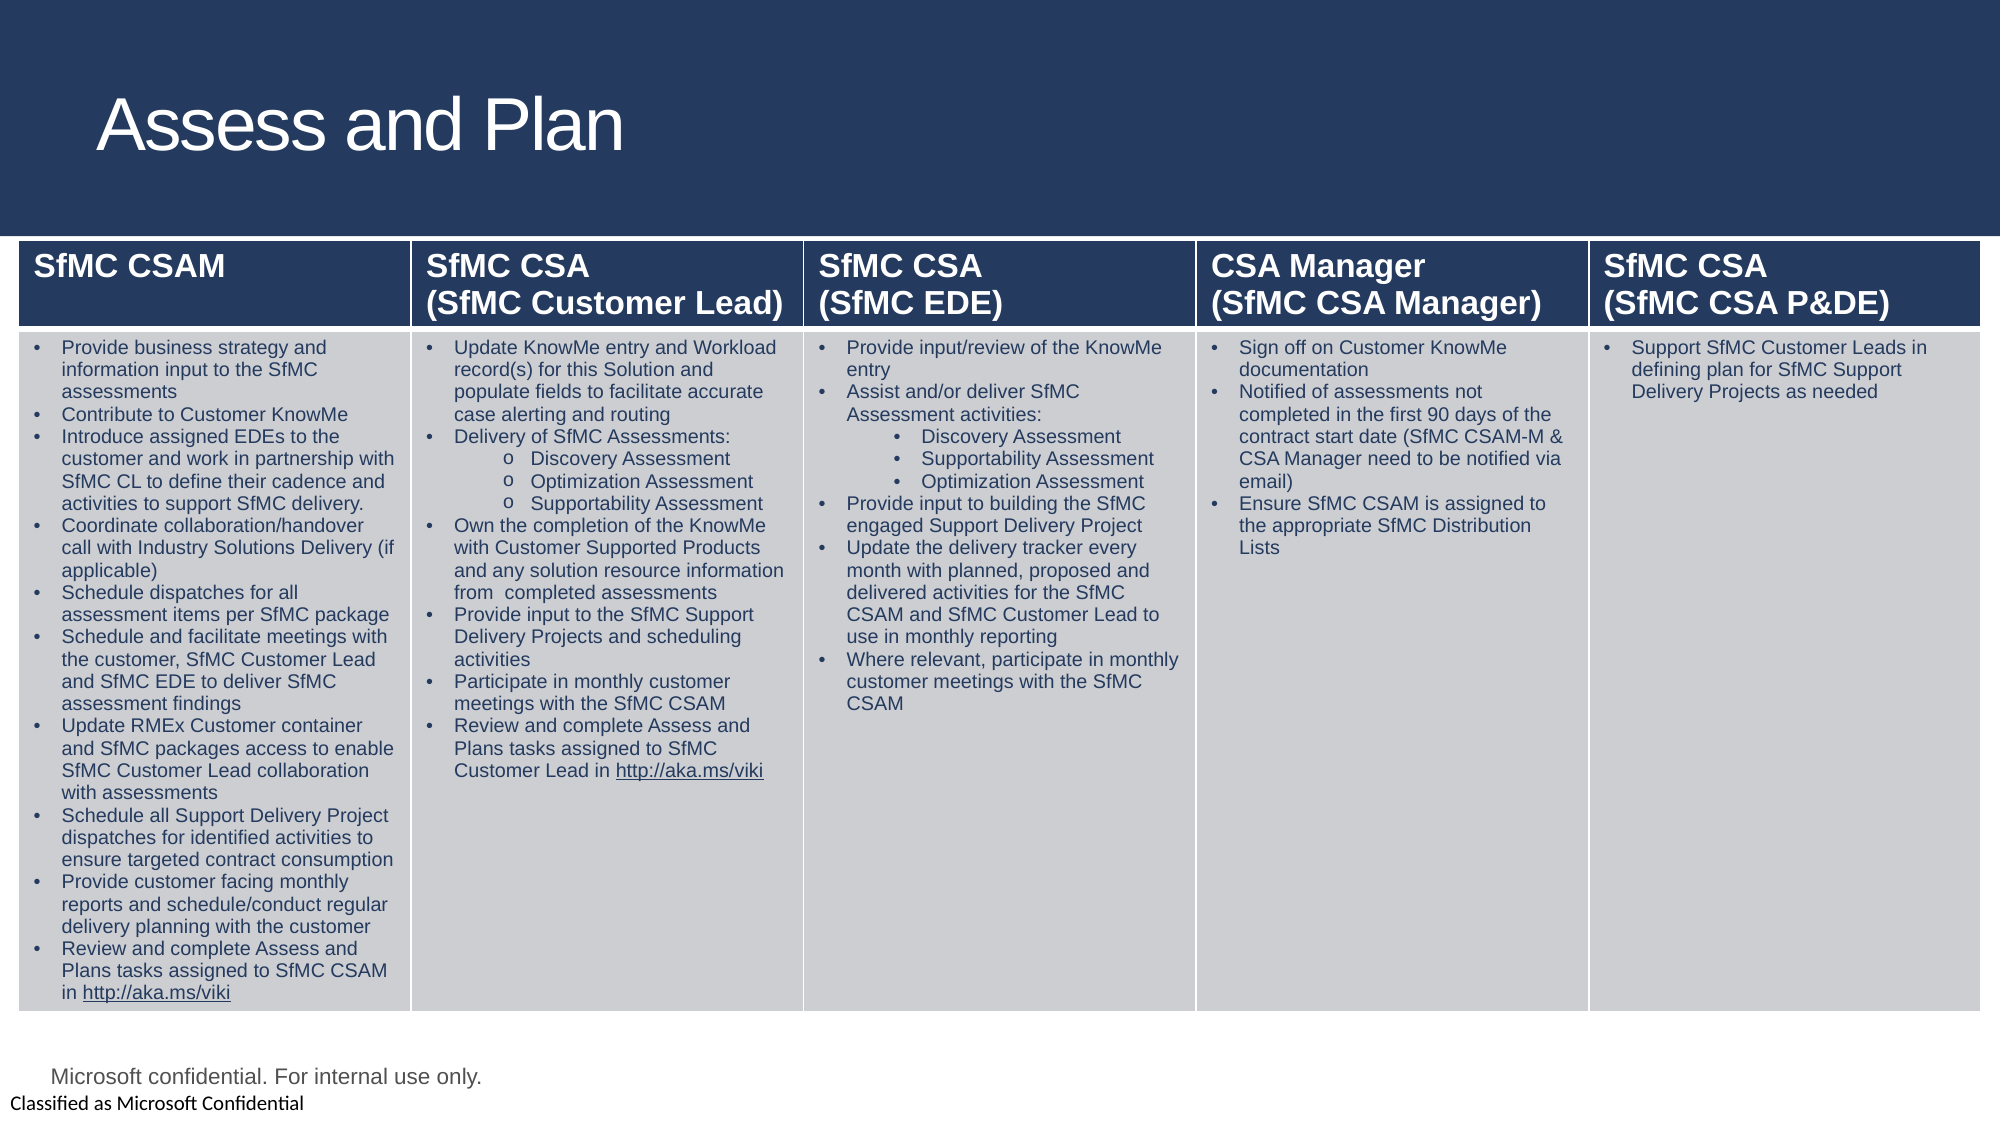

# Assess and Plan
| SfMC CSAM | SfMC CSA (SfMC Customer Lead) | SfMC CSA (SfMC EDE) | CSA Manager (SfMC CSA Manager) | SfMC CSA (SfMC CSA P&DE) |
| --- | --- | --- | --- | --- |
| Provide business strategy and information input to the SfMC assessments Contribute to Customer KnowMe Introduce assigned EDEs to the customer and work in partnership with SfMC CL to define their cadence and activities to support SfMC delivery. Coordinate collaboration/handover call with Industry Solutions Delivery (if applicable) Schedule dispatches for all assessment items per SfMC package Schedule and facilitate meetings with the customer, SfMC Customer Lead and SfMC EDE to deliver SfMC assessment findings Update RMEx Customer container and SfMC packages access to enable SfMC Customer Lead collaboration with assessments Schedule all Support Delivery Project dispatches for identified activities to ensure targeted contract consumption Provide customer facing monthly reports and schedule/conduct regular delivery planning with the customer Review and complete Assess and Plans tasks assigned to SfMC CSAM in http://aka.ms/viki | Update KnowMe entry and Workload record(s) for this Solution and populate fields to facilitate accurate case alerting and routing Delivery of SfMC Assessments: Discovery Assessment Optimization Assessment Supportability Assessment Own the completion of the KnowMe with Customer Supported Products and any solution resource information from  completed assessments  Provide input to the SfMC Support Delivery Projects and scheduling activities  Participate in monthly customer meetings with the SfMC CSAM Review and complete Assess and Plans tasks assigned to SfMC Customer Lead in http://aka.ms/viki | Provide input/review of the KnowMe entry  Assist and/or deliver SfMC Assessment activities: Discovery Assessment Supportability Assessment Optimization Assessment Provide input to building the SfMC engaged Support Delivery Project Update the delivery tracker every month with planned, proposed and delivered activities for the SfMC CSAM and SfMC Customer Lead to use in monthly reporting  Where relevant, participate in monthly customer meetings with the SfMC CSAM | Sign off on Customer KnowMe documentation Notified of assessments not completed in the first 90 days of the contract start date (SfMC CSAM-M & CSA Manager need to be notified via email) Ensure SfMC CSAM is assigned to the appropriate SfMC Distribution Lists | Support SfMC Customer Leads in defining plan for SfMC Support Delivery Projects as needed |